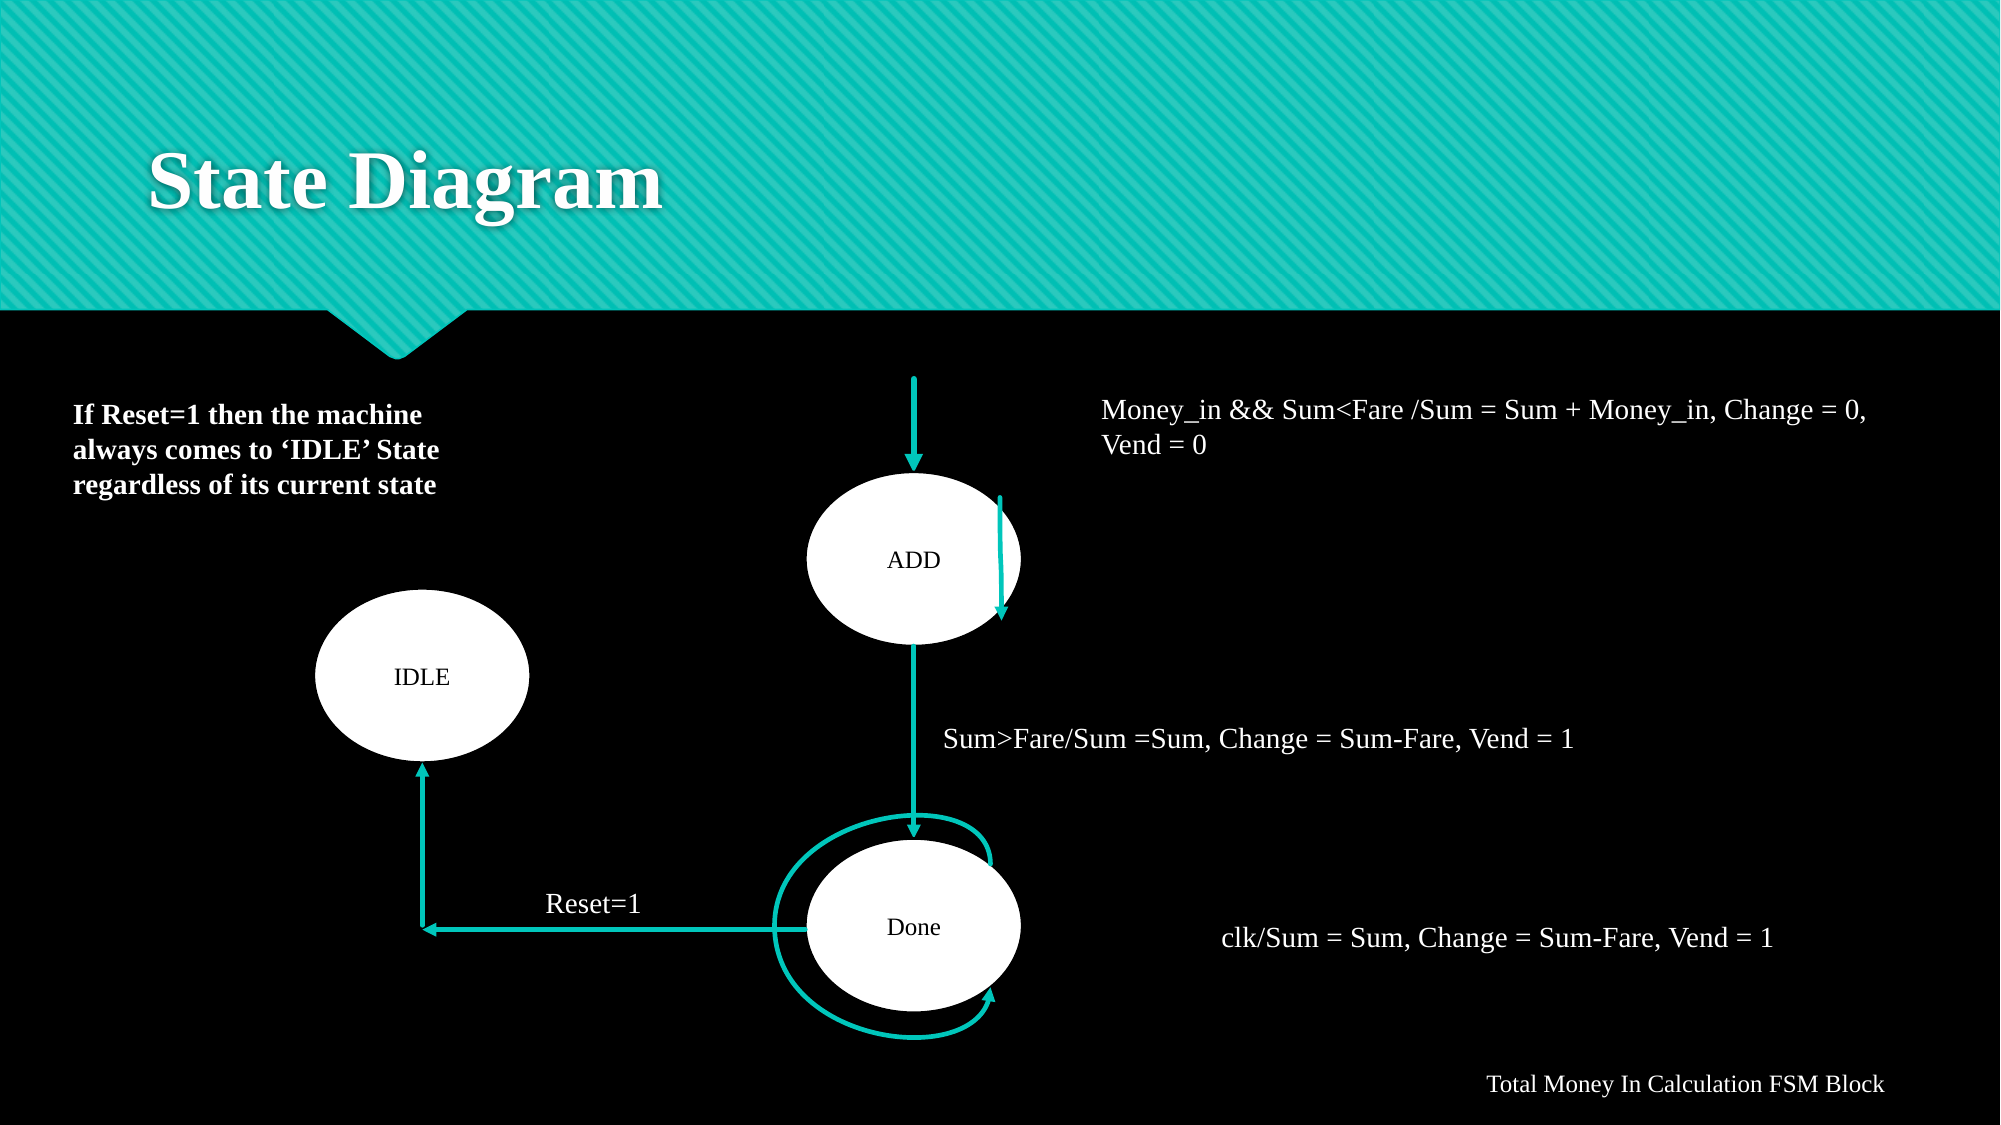

# State Diagram
Money_in && Sum<Fare /Sum = Sum + Money_in, Change = 0, Vend = 0
If Reset=1 then the machine always comes to ‘IDLE’ State regardless of its current state
ADD
Sum>Fare/Sum =Sum, Change = Sum-Fare, Vend = 1
Done
clk/Sum = Sum, Change = Sum-Fare, Vend = 1
Total Money In Calculation FSM Block
IDLE
Reset=1